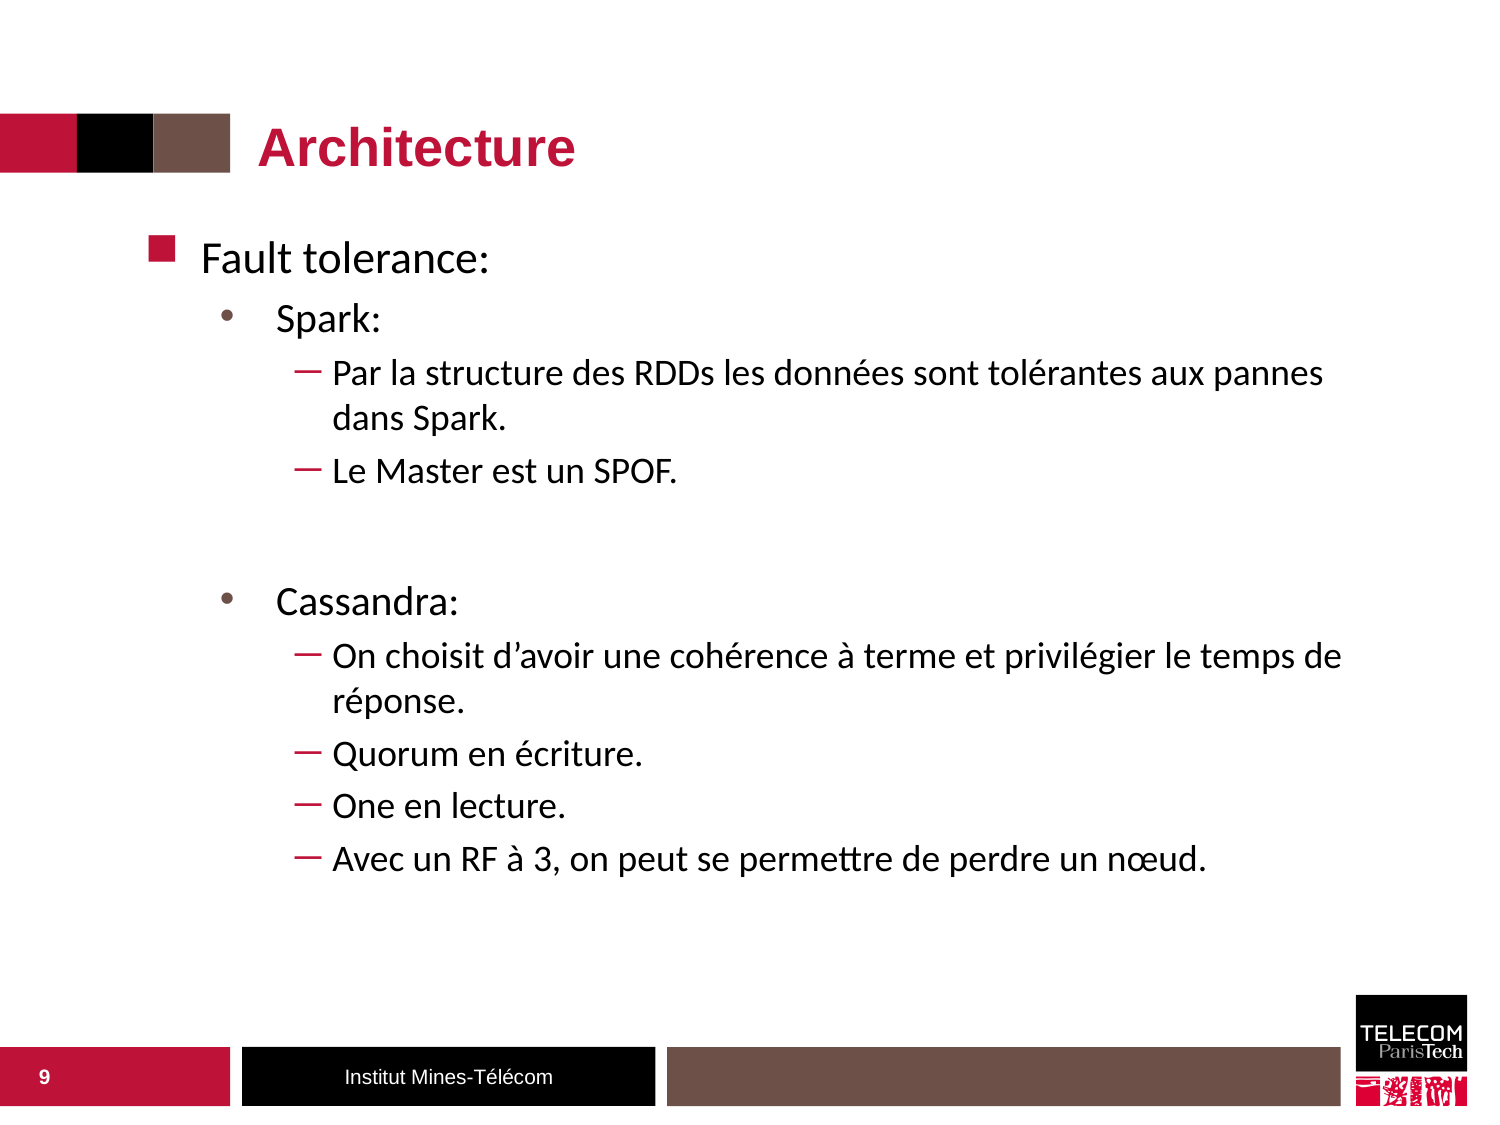

# Architecture
Fault tolerance:
Spark:
Par la structure des RDDs les données sont tolérantes aux pannes dans Spark.
Le Master est un SPOF.

Cassandra:
On choisit d’avoir une cohérence à terme et privilégier le temps de réponse.
Quorum en écriture.
One en lecture.
Avec un RF à 3, on peut se permettre de perdre un nœud.
9